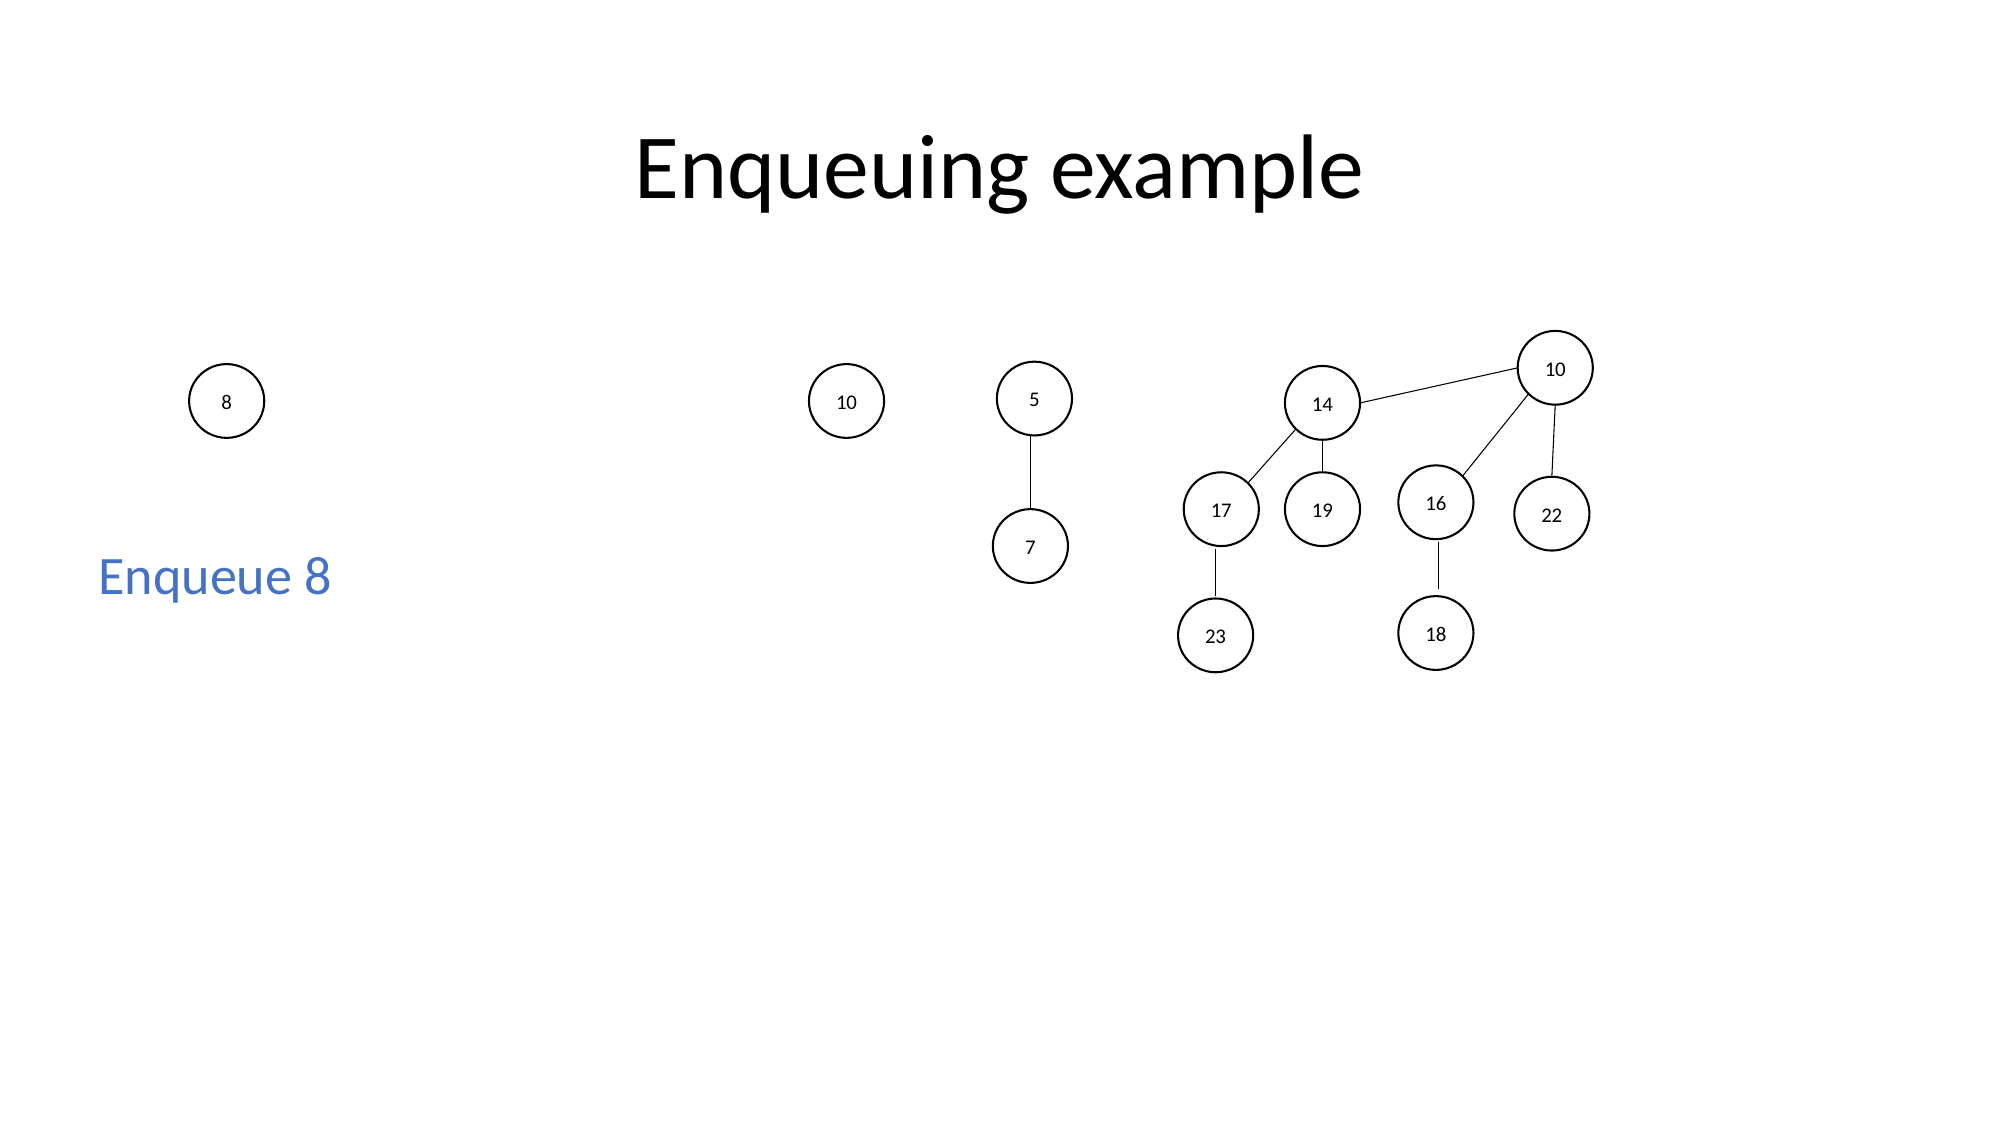

# Enqueuing example
10
5
8
10
14
16
17
19
22
7
Enqueue 8
18
23